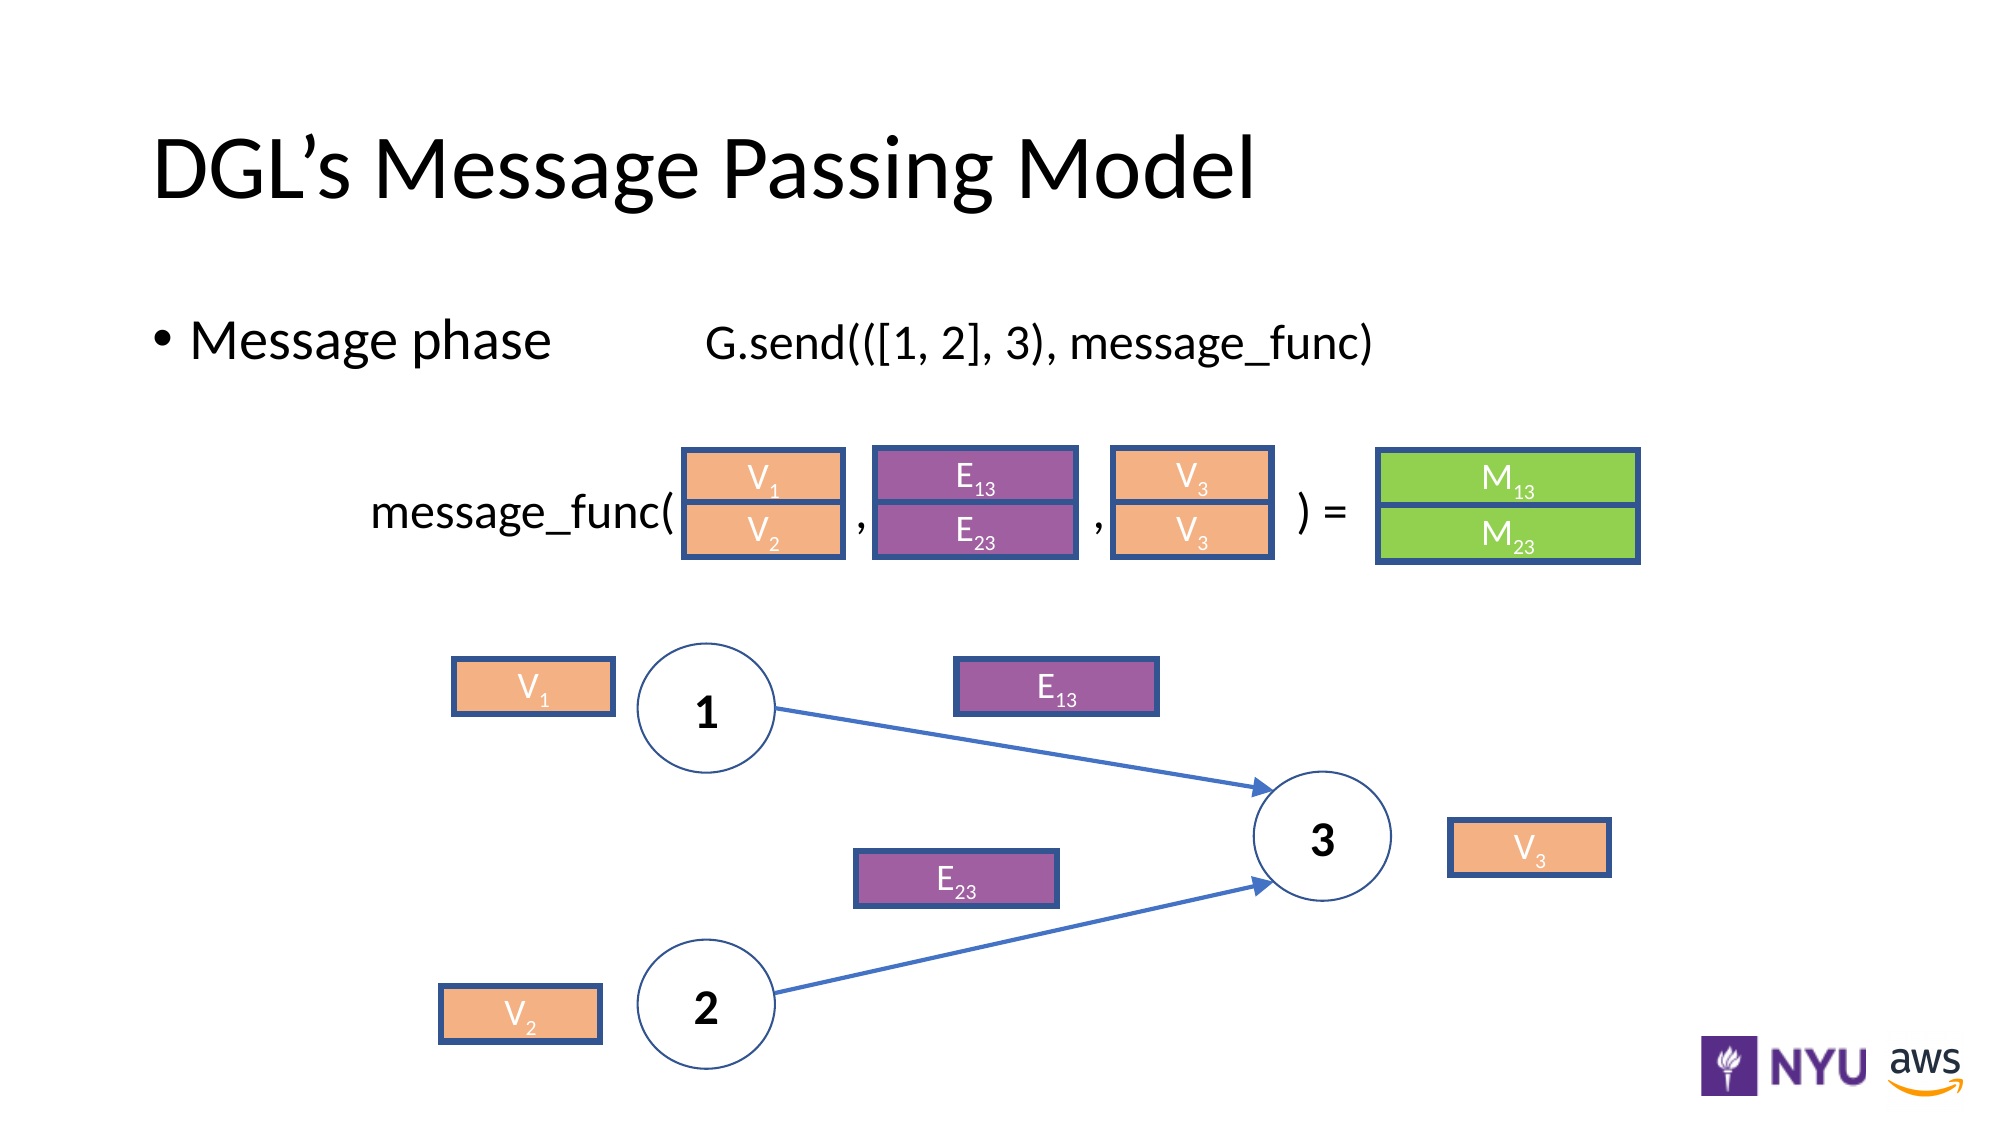

# DGL’s Message Passing Model
G.send(([1, 2], 3), message_func)
Message phase
E13
V3
V1
message_func(                ,                    ,                 ) =
E23
V3
V2
M13
M23
1
V1
E13
3
V3
E23
2
V2